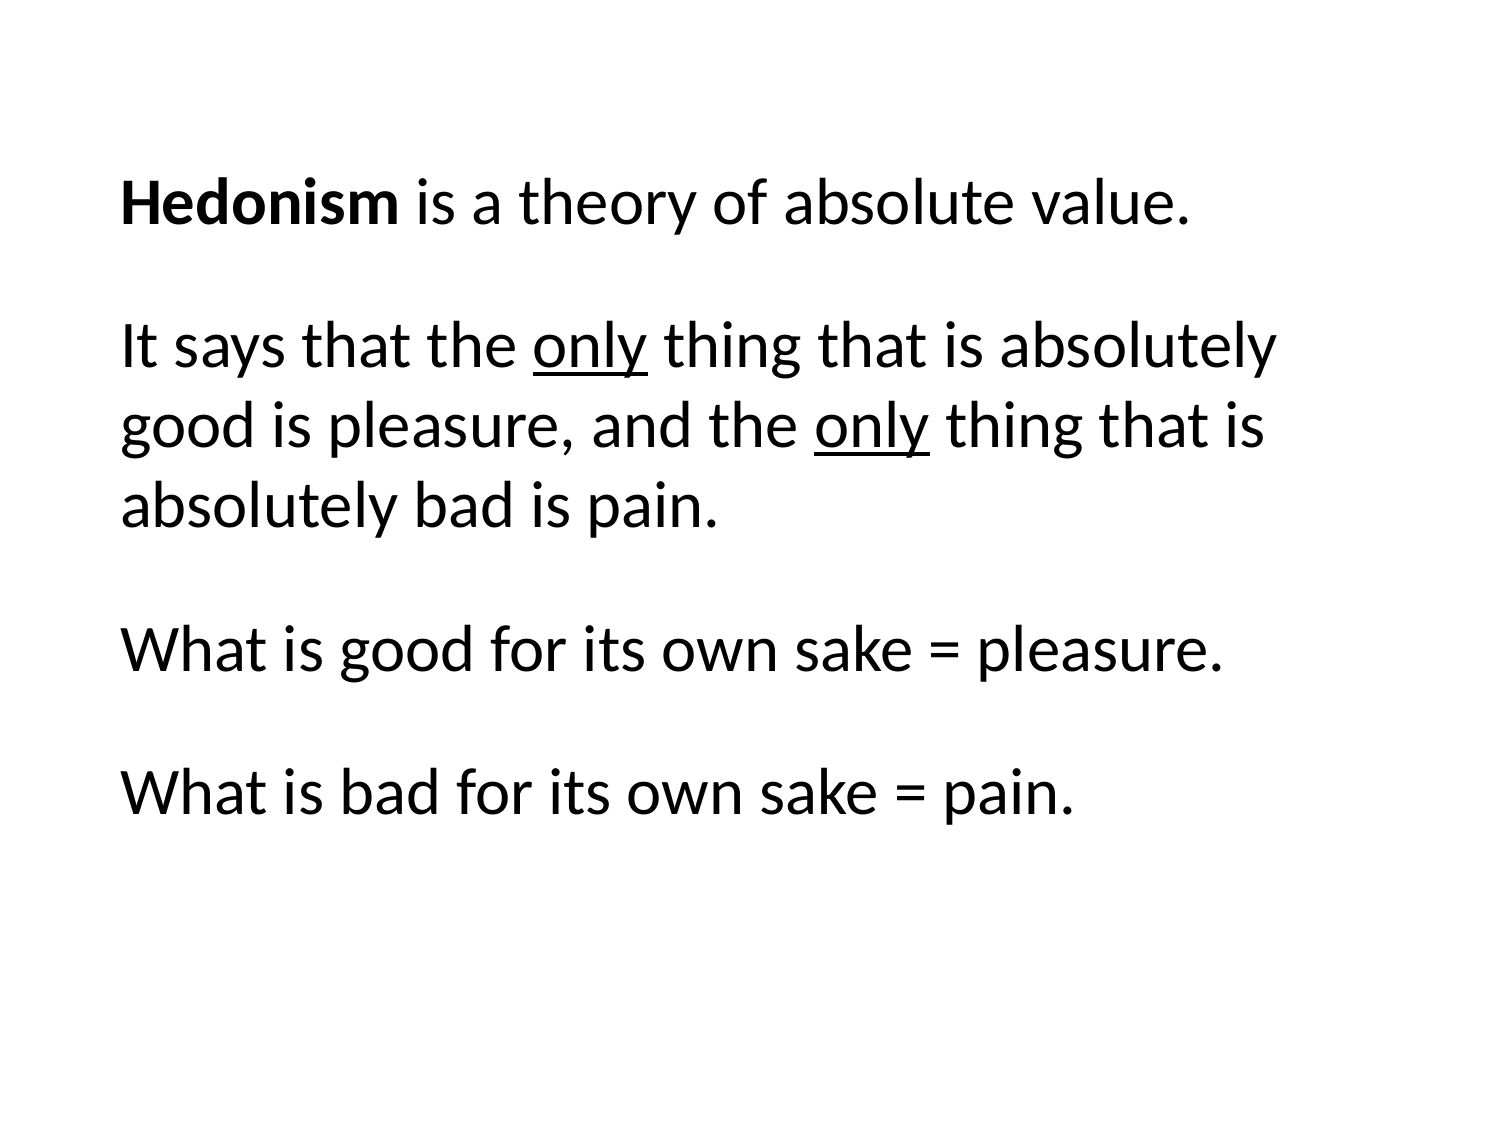

Hedonism is a theory of absolute value.
It says that the only thing that is absolutely good is pleasure, and the only thing that is absolutely bad is pain.
What is good for its own sake = pleasure.
What is bad for its own sake = pain.